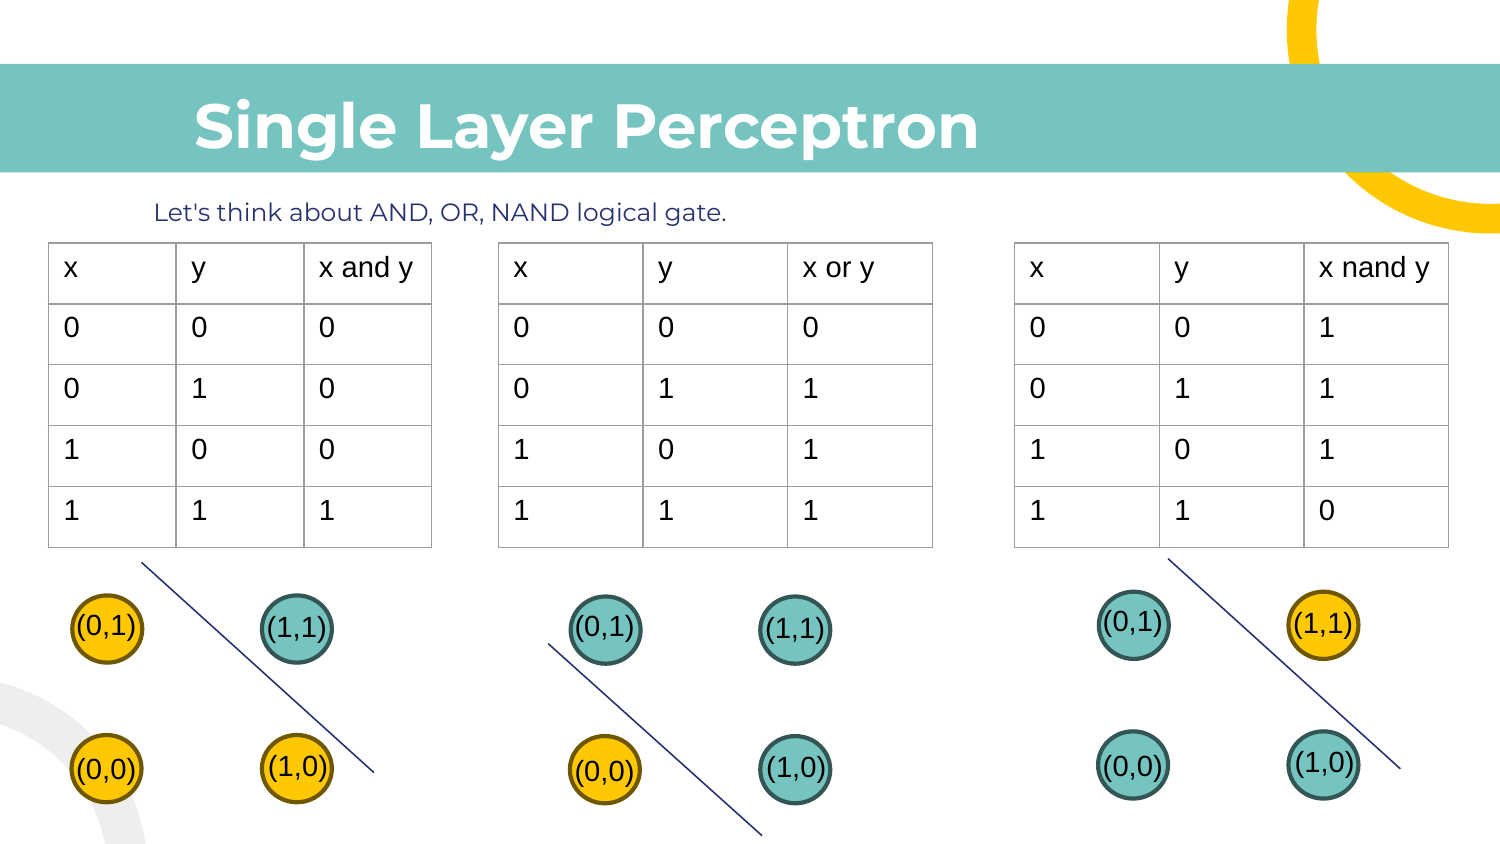

# Single Layer Perceptron
Let's think about AND, OR, NAND logical gate.
| x | y | x and y |
| --- | --- | --- |
| 0 | 0 | 0 |
| 0 | 1 | 0 |
| 1 | 0 | 0 |
| 1 | 1 | 1 |
| x | y | x or y |
| --- | --- | --- |
| 0 | 0 | 0 |
| 0 | 1 | 1 |
| 1 | 0 | 1 |
| 1 | 1 | 1 |
| x | y | x nand y |
| --- | --- | --- |
| 0 | 0 | 1 |
| 0 | 1 | 1 |
| 1 | 0 | 1 |
| 1 | 1 | 0 |

(0,1)

(1,1)
(0,1)
(0,1)
(1,1)
(1,1)

(1,0)
(0,0)
(1,0)
(1,0)
(0,0)
(0,0)